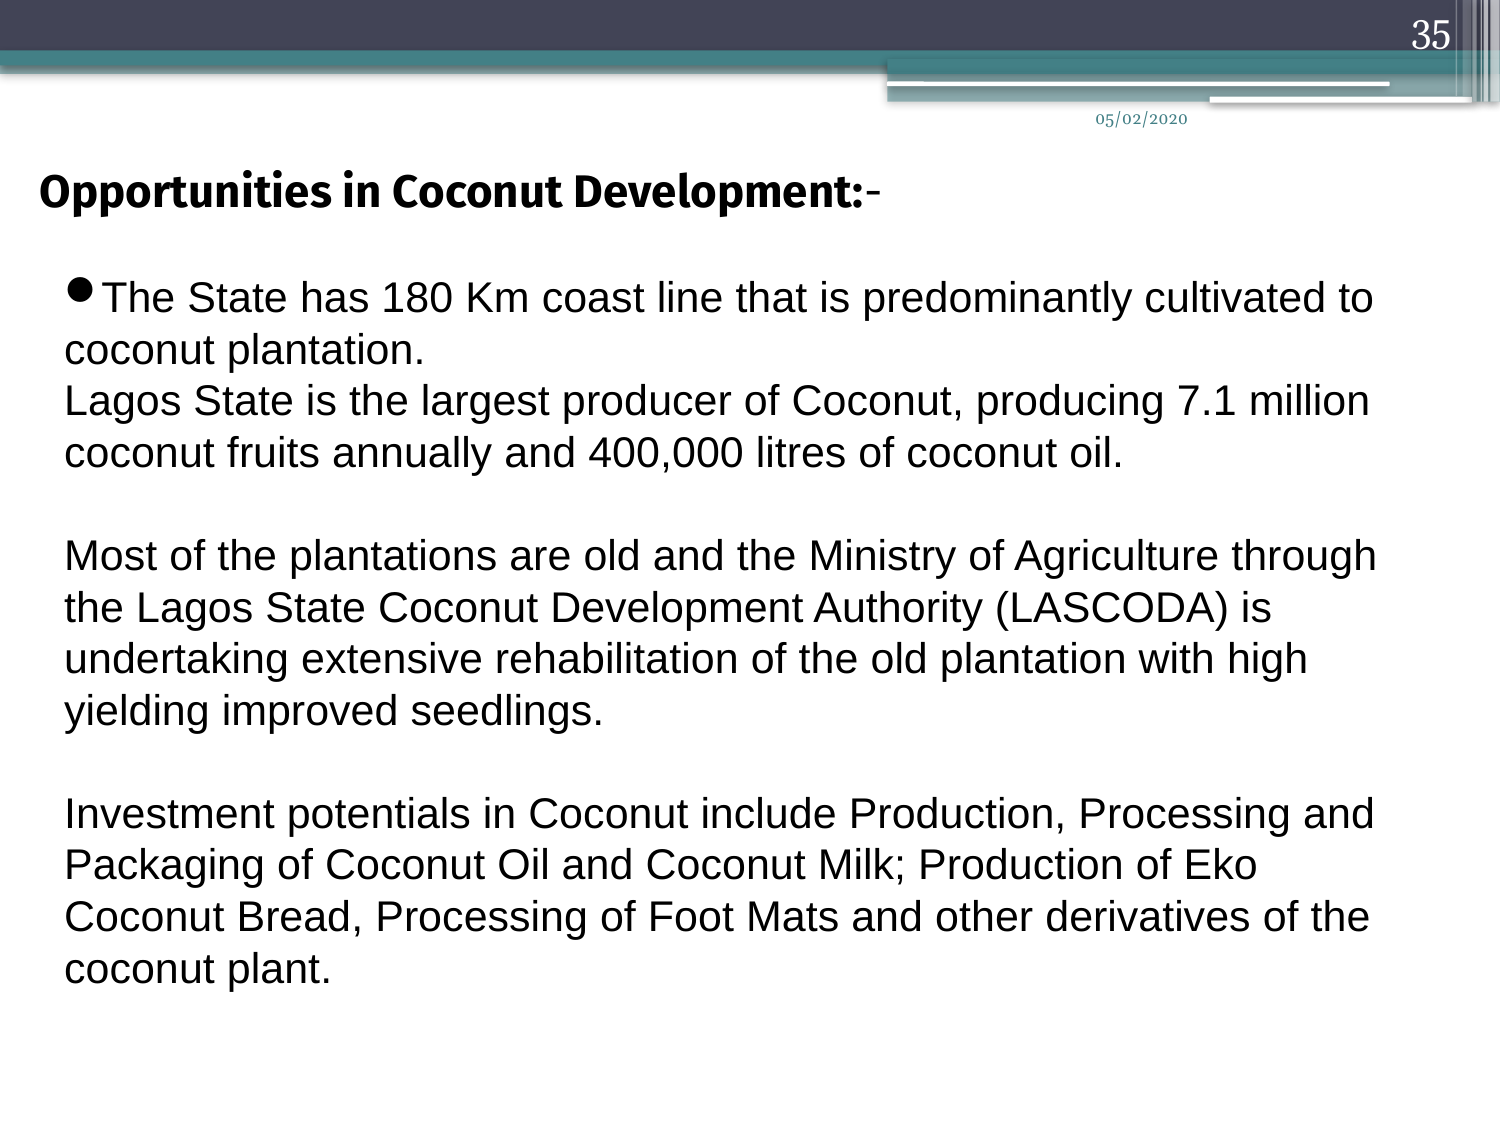

35
05/02/2020
Opportunities in Coconut Development:-
The State has 180 Km coast line that is predominantly cultivated to coconut plantation.
Lagos State is the largest producer of Coconut, producing 7.1 million coconut fruits annually and 400,000 litres of coconut oil.

Most of the plantations are old and the Ministry of Agriculture through the Lagos State Coconut Development Authority (LASCODA) is undertaking extensive rehabilitation of the old plantation with high yielding improved seedlings.

Investment potentials in Coconut include Production, Processing and Packaging of Coconut Oil and Coconut Milk; Production of Eko Coconut Bread, Processing of Foot Mats and other derivatives of the coconut plant.